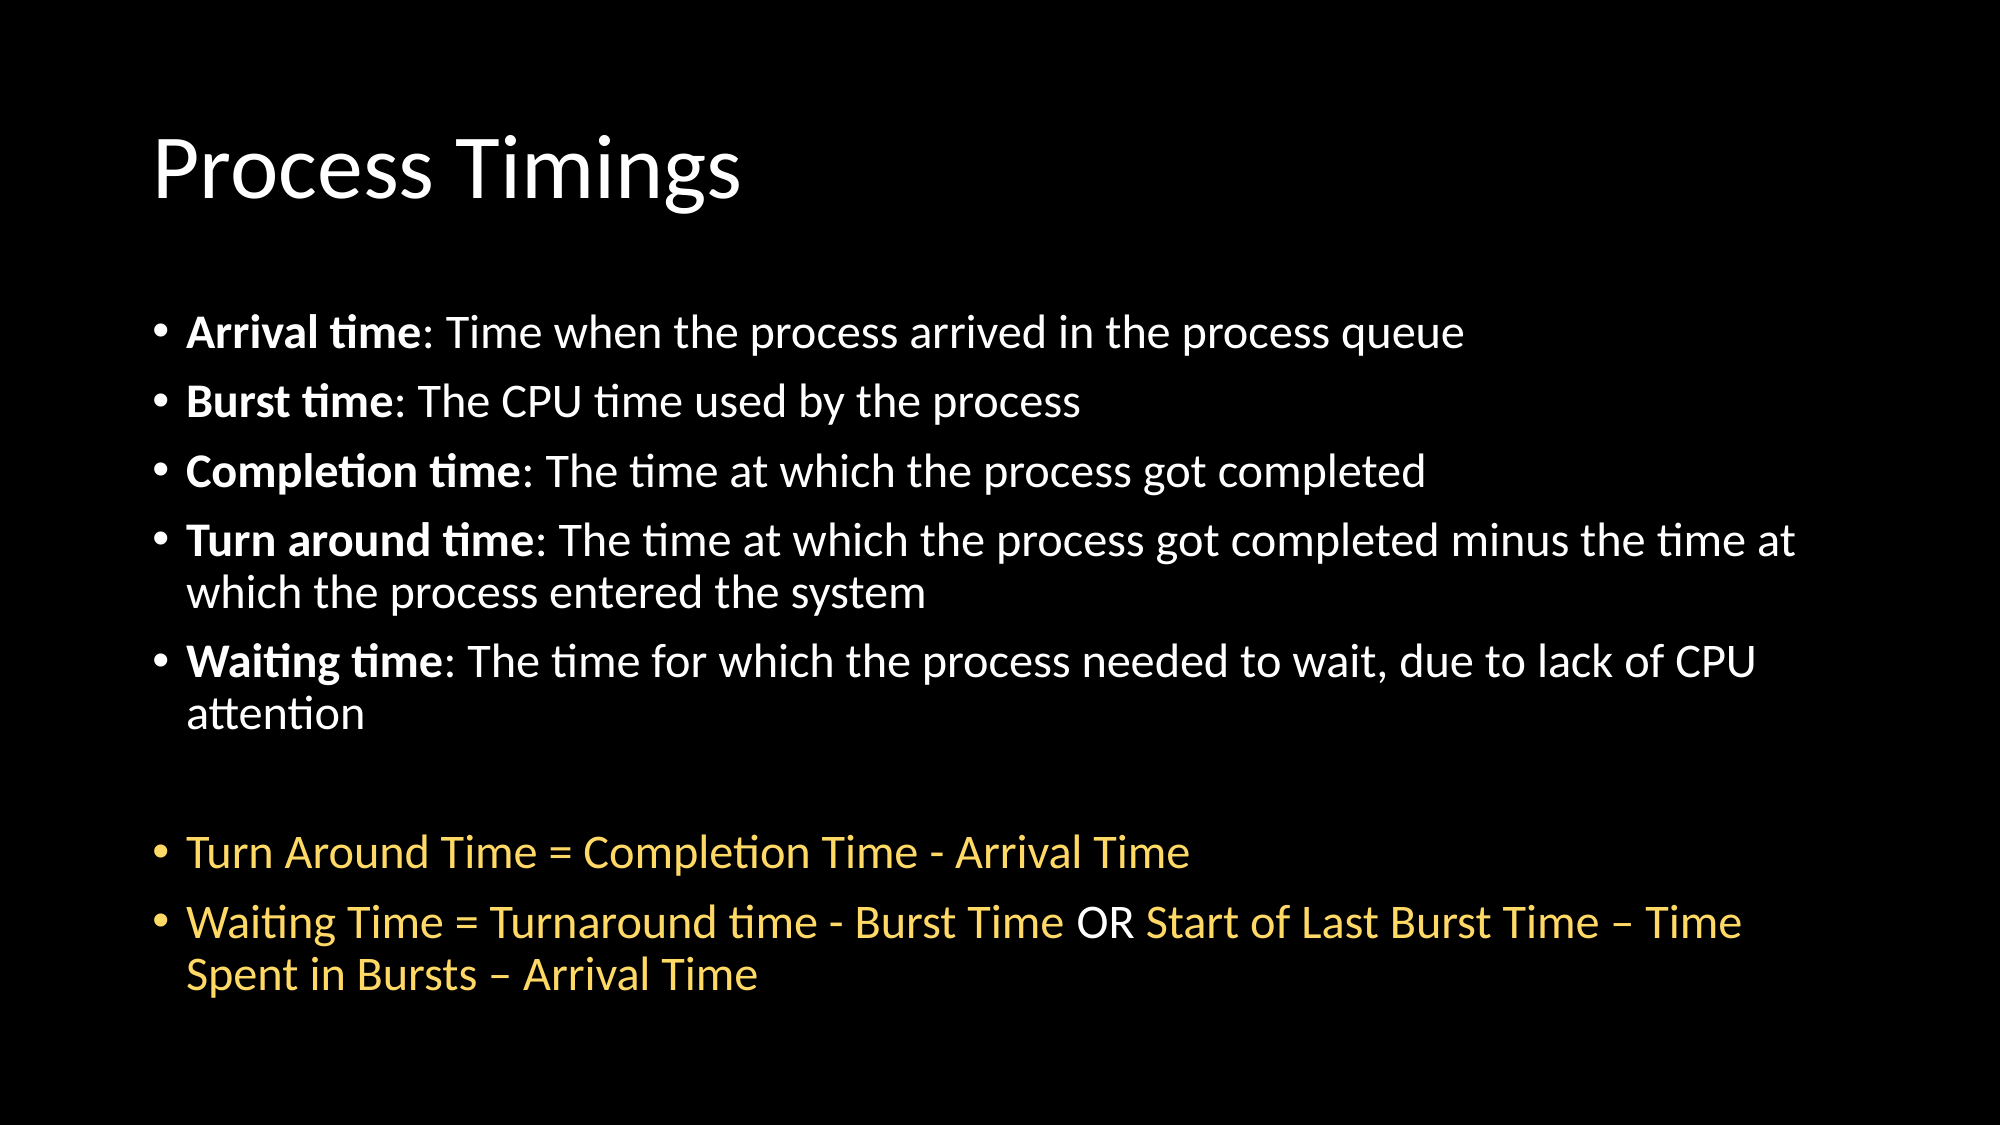

# Process Timings
Arrival time: Time when the process arrived in the process queue
Burst time: The CPU time used by the process
Completion time: The time at which the process got completed
Turn around time: The time at which the process got completed minus the time at which the process entered the system
Waiting time: The time for which the process needed to wait, due to lack of CPU attention

Turn Around Time = Completion Time - Arrival Time
Waiting Time = Turnaround time - Burst Time OR Start of Last Burst Time – Time Spent in Bursts – Arrival Time